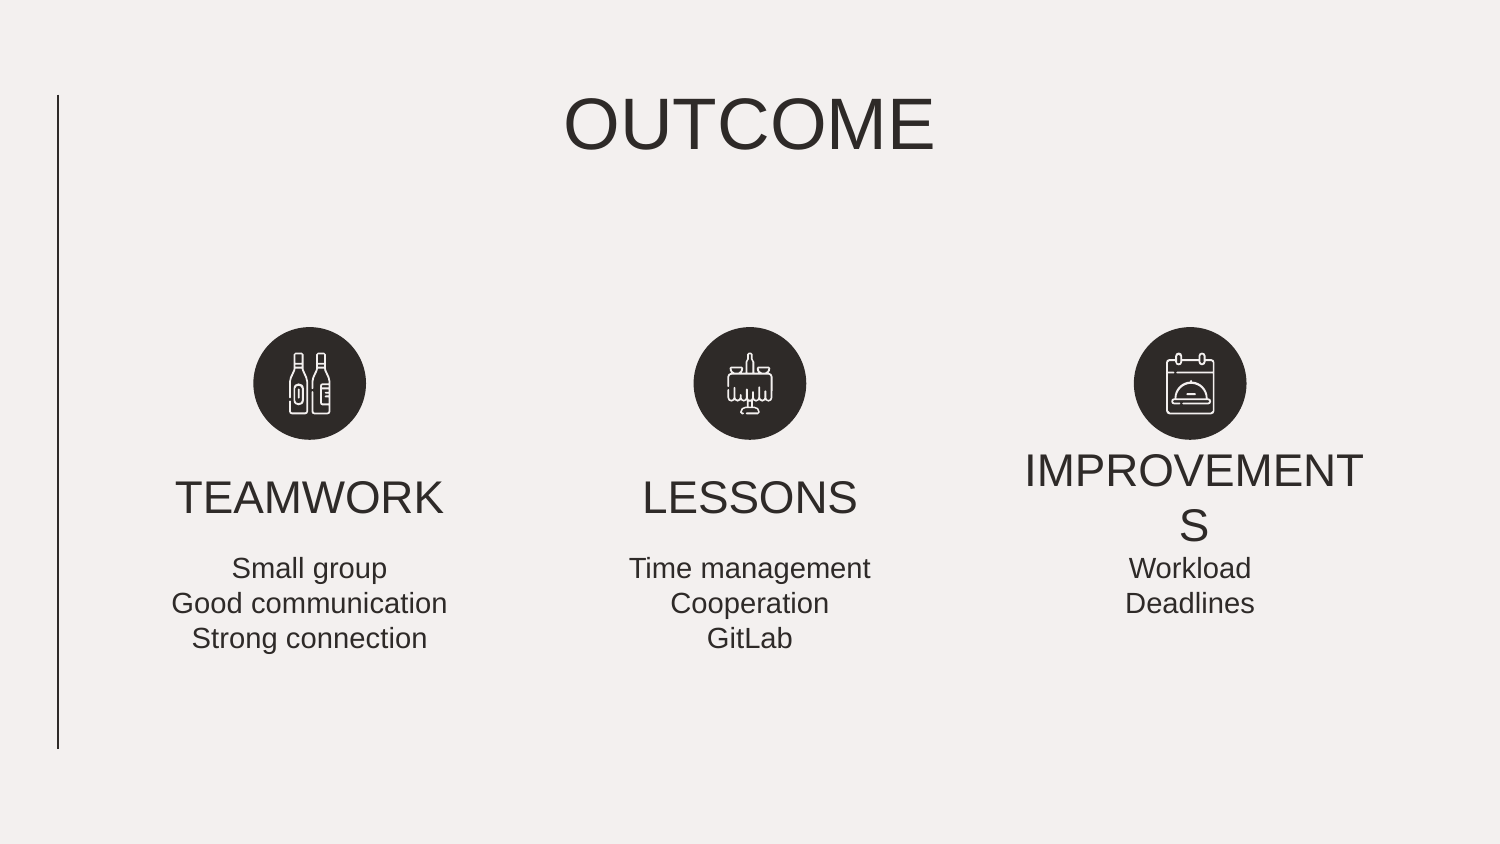

OUTCOME

# TEAMWORK
LESSONS
IMPROVEMENTS
Small group
Good communication
Strong connection
Time management
Cooperation
GitLab

Workload
Deadlines